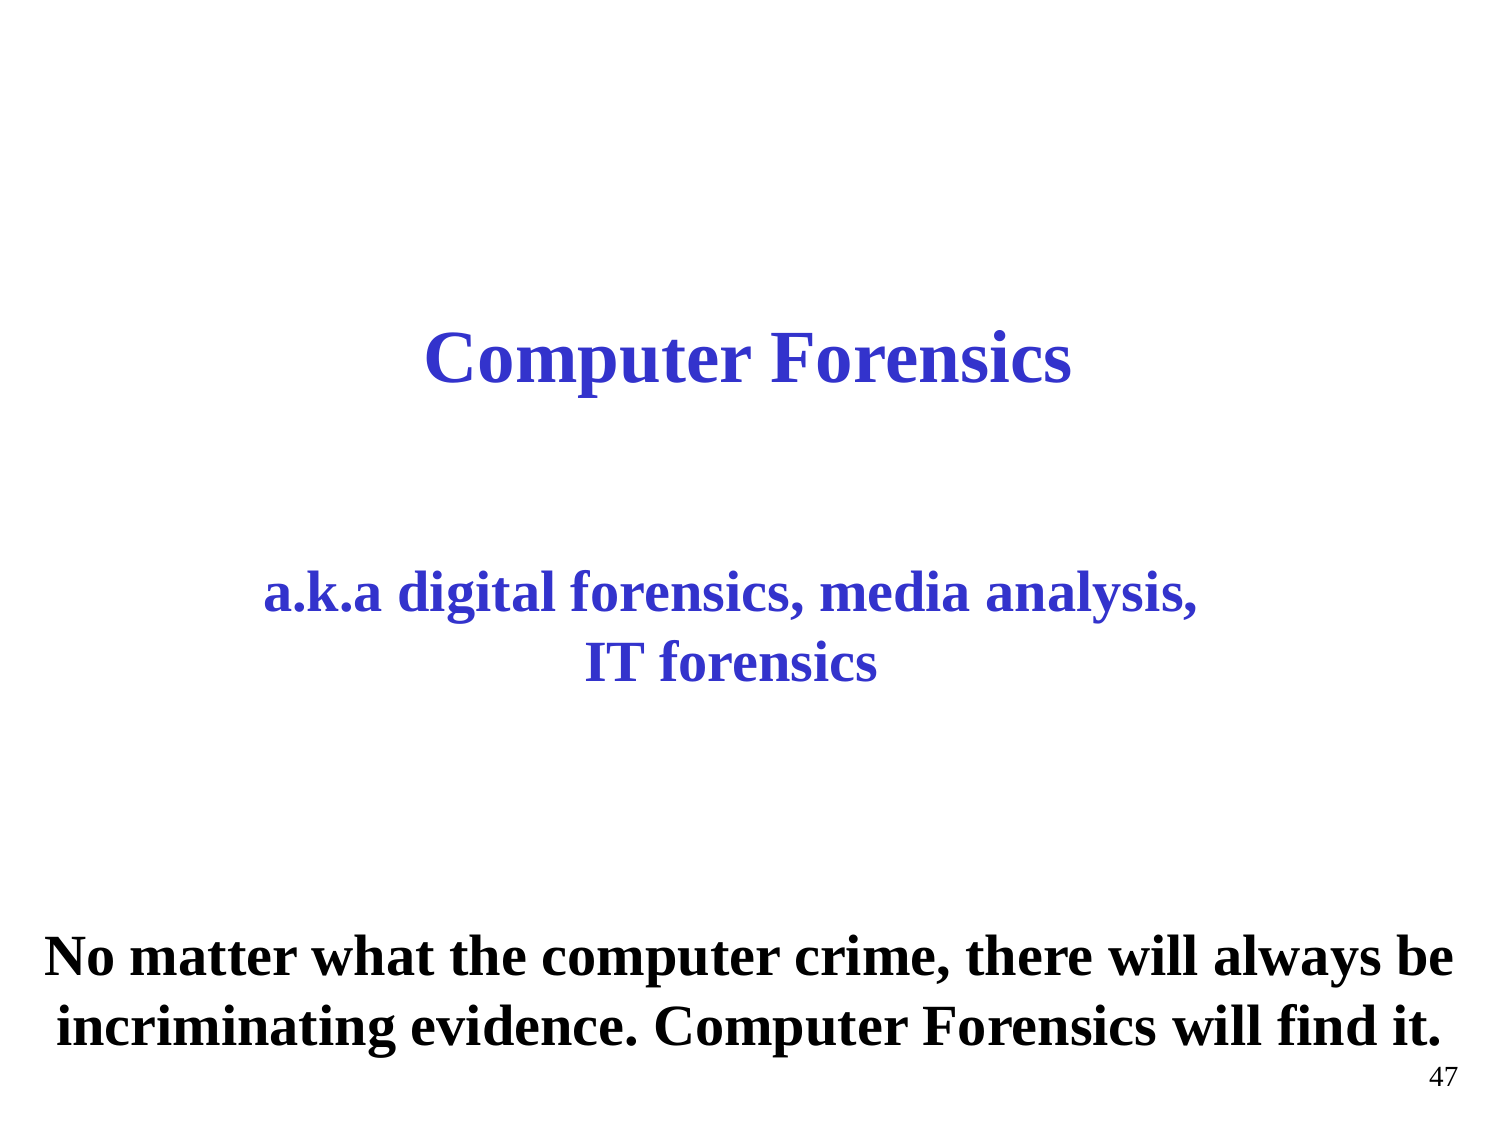

Computer Forensics
a.k.a digital forensics, media analysis, IT forensics
No matter what the computer crime, there will always be incriminating evidence. Computer Forensics will find it.
47